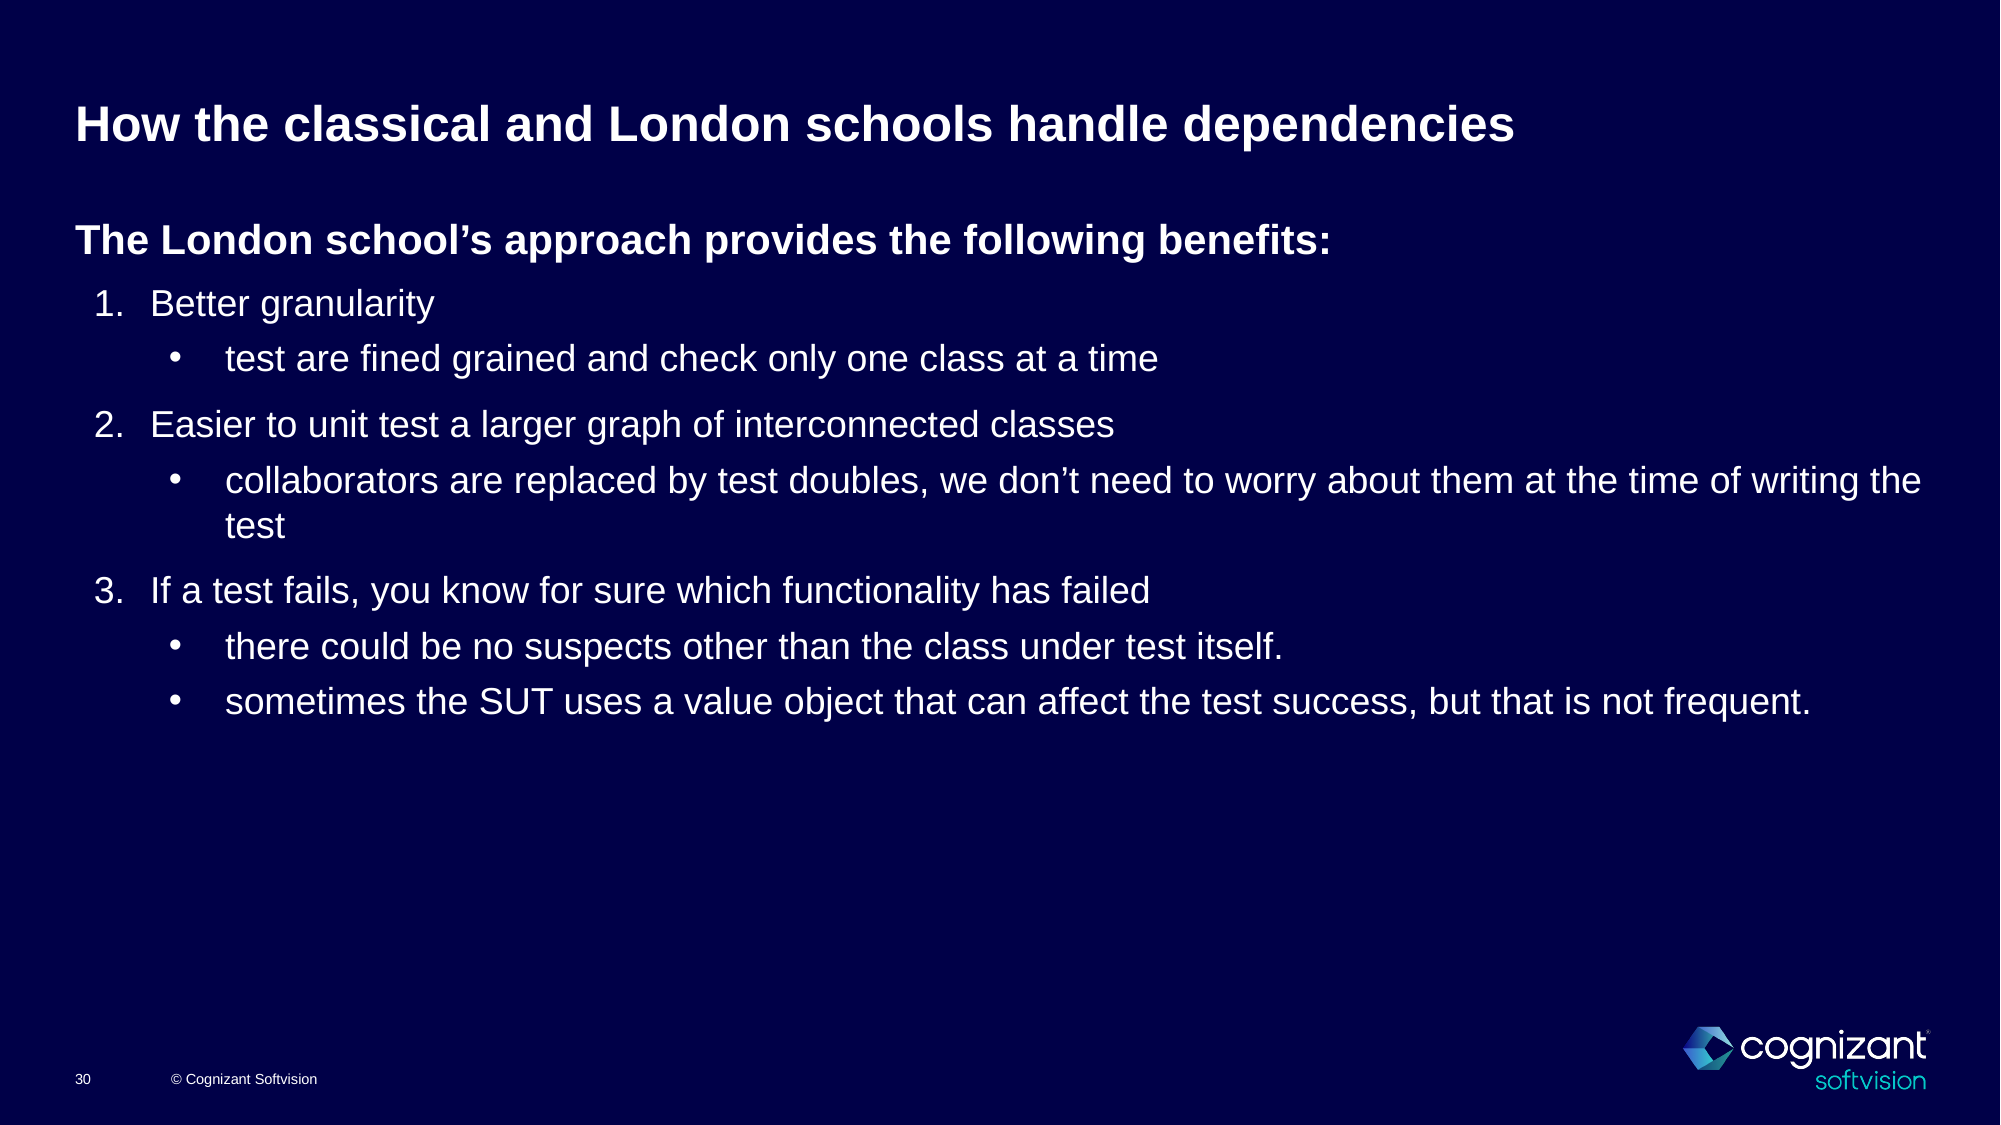

# How the classical and London schools handle dependencies
The London school’s approach provides the following benefits:
Better granularity
test are fined grained and check only one class at a time
Easier to unit test a larger graph of interconnected classes
collaborators are replaced by test doubles, we don’t need to worry about them at the time of writing the test
If a test fails, you know for sure which functionality has failed
there could be no suspects other than the class under test itself.
sometimes the SUT uses a value object that can affect the test success, but that is not frequent.

© Cognizant Softvision
30